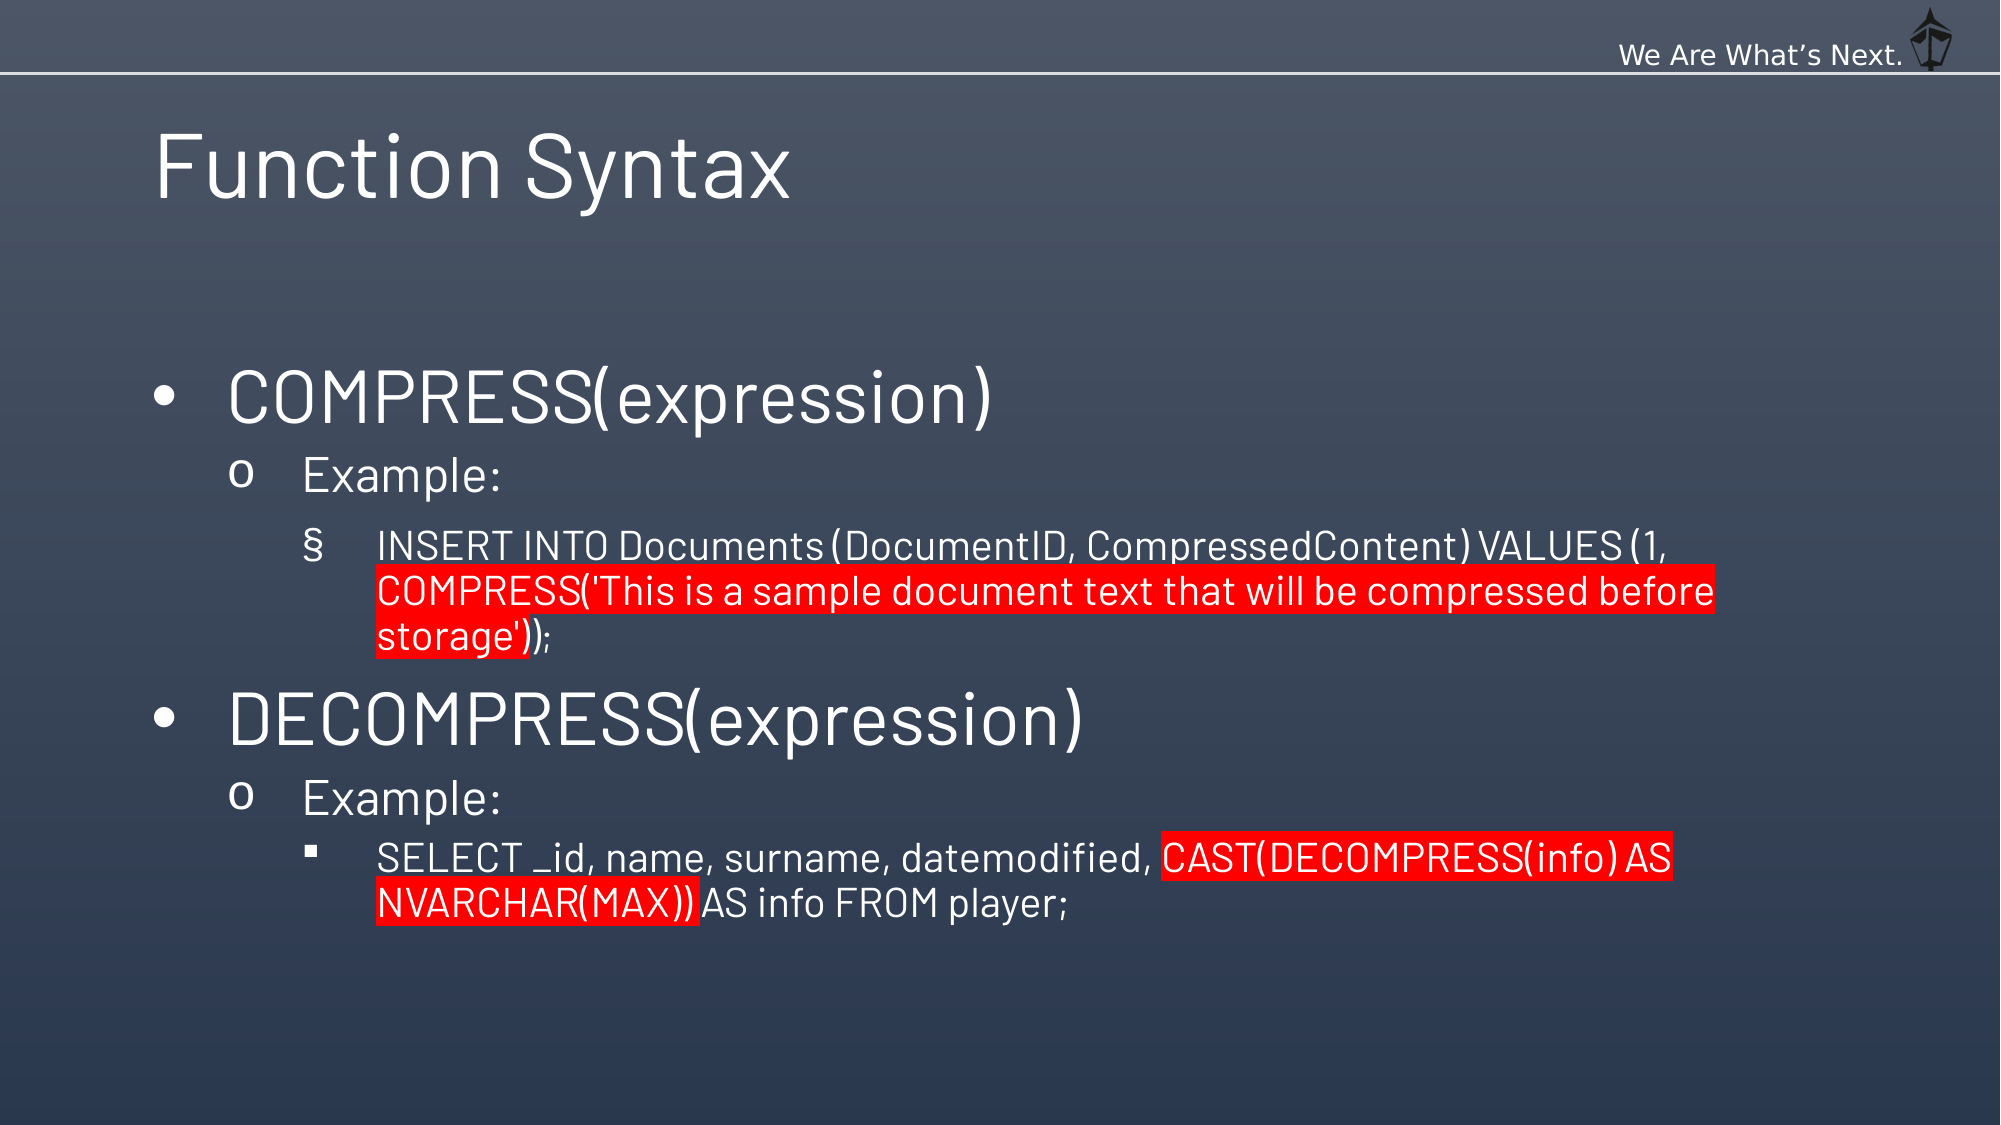

We Are What’s Next.
# Function Syntax

COMPRESS(expression)
Example:
INSERT INTO Documents (DocumentID, CompressedContent) VALUES (1, COMPRESS('This is a sample document text that will be compressed before storage'));
DECOMPRESS(expression)
Example:
SELECT _id, name, surname, datemodified, CAST(DECOMPRESS(info) AS NVARCHAR(MAX)) AS info FROM player;